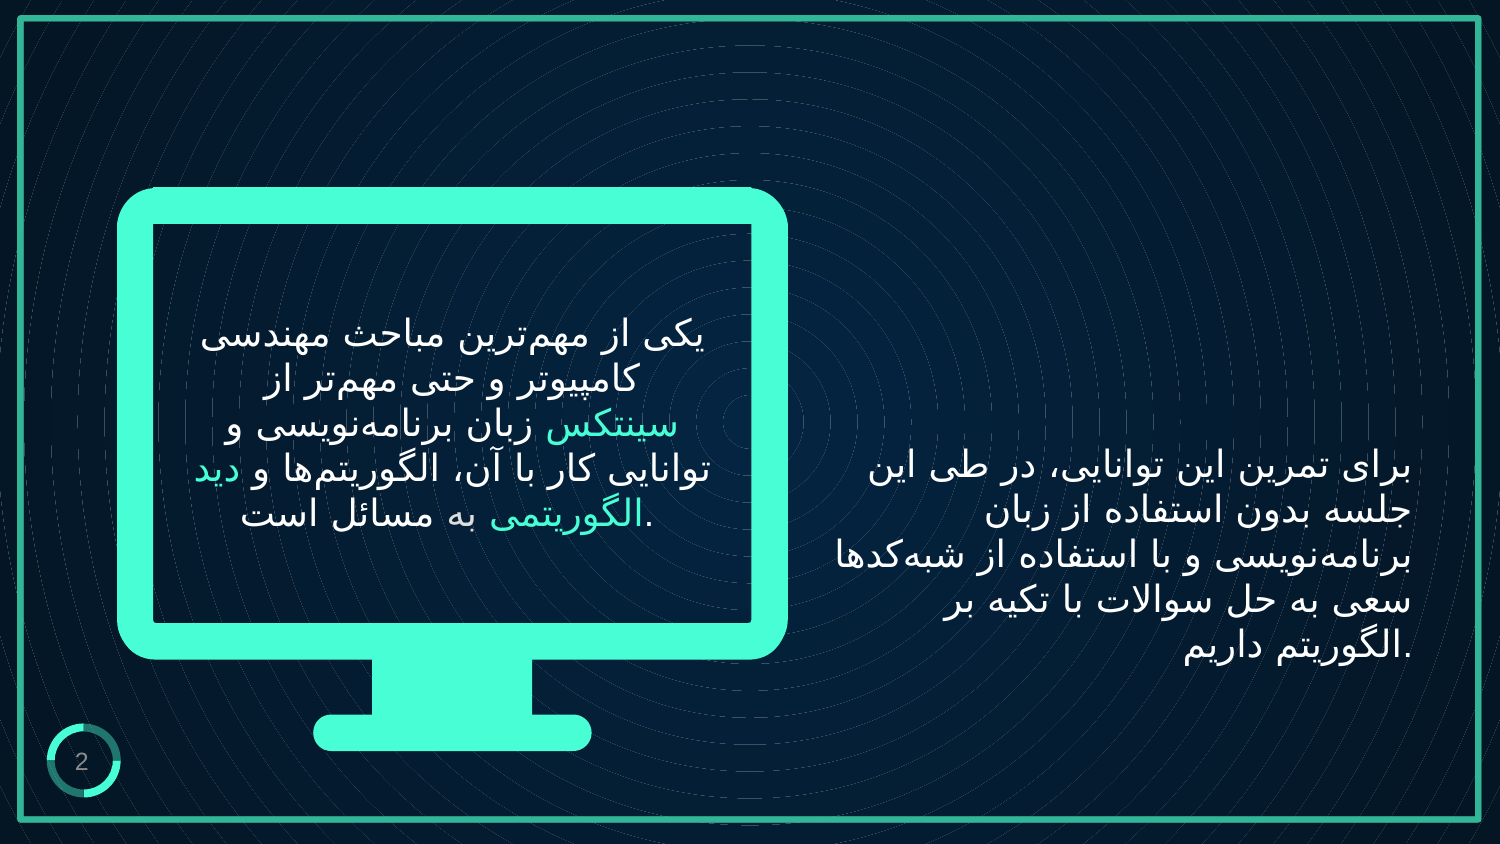

# یکی از مهم‌ترین مباحث مهندسی کامپیوتر و حتی مهم‌تر از سینتکس زبان برنامه‌نویسی و توانایی کار با آن، الگوریتم‌ها و دید الگوریتمی به مسائل است.
برای تمرین این توانایی، در طی این جلسه بدون استفاده از زبان برنامه‌نویسی و با استفاده از شبه‌کدها سعی به حل سوالات با تکیه بر الگوریتم داریم.
2